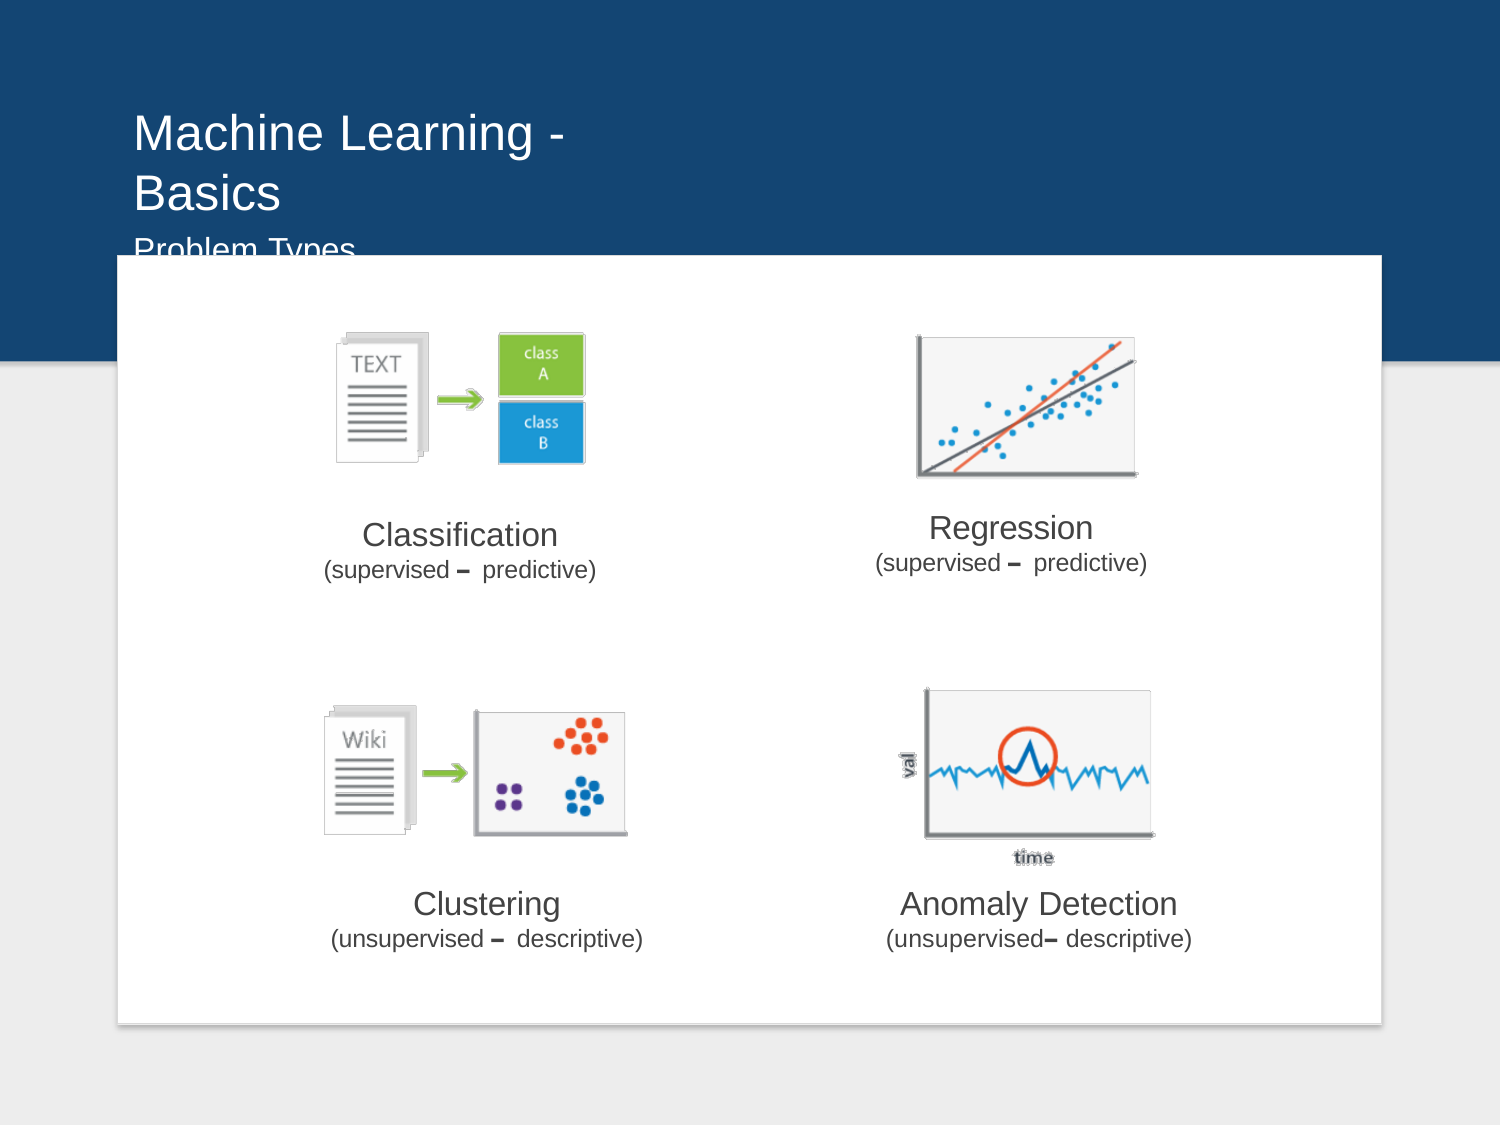

# Machine Learning - Basics
Problem Types

Regression
(supervised – predictive)
Classification
(supervised – predictive)

Clustering
(unsupervised – descriptive)
Anomaly Detection
(unsupervised– descriptive)